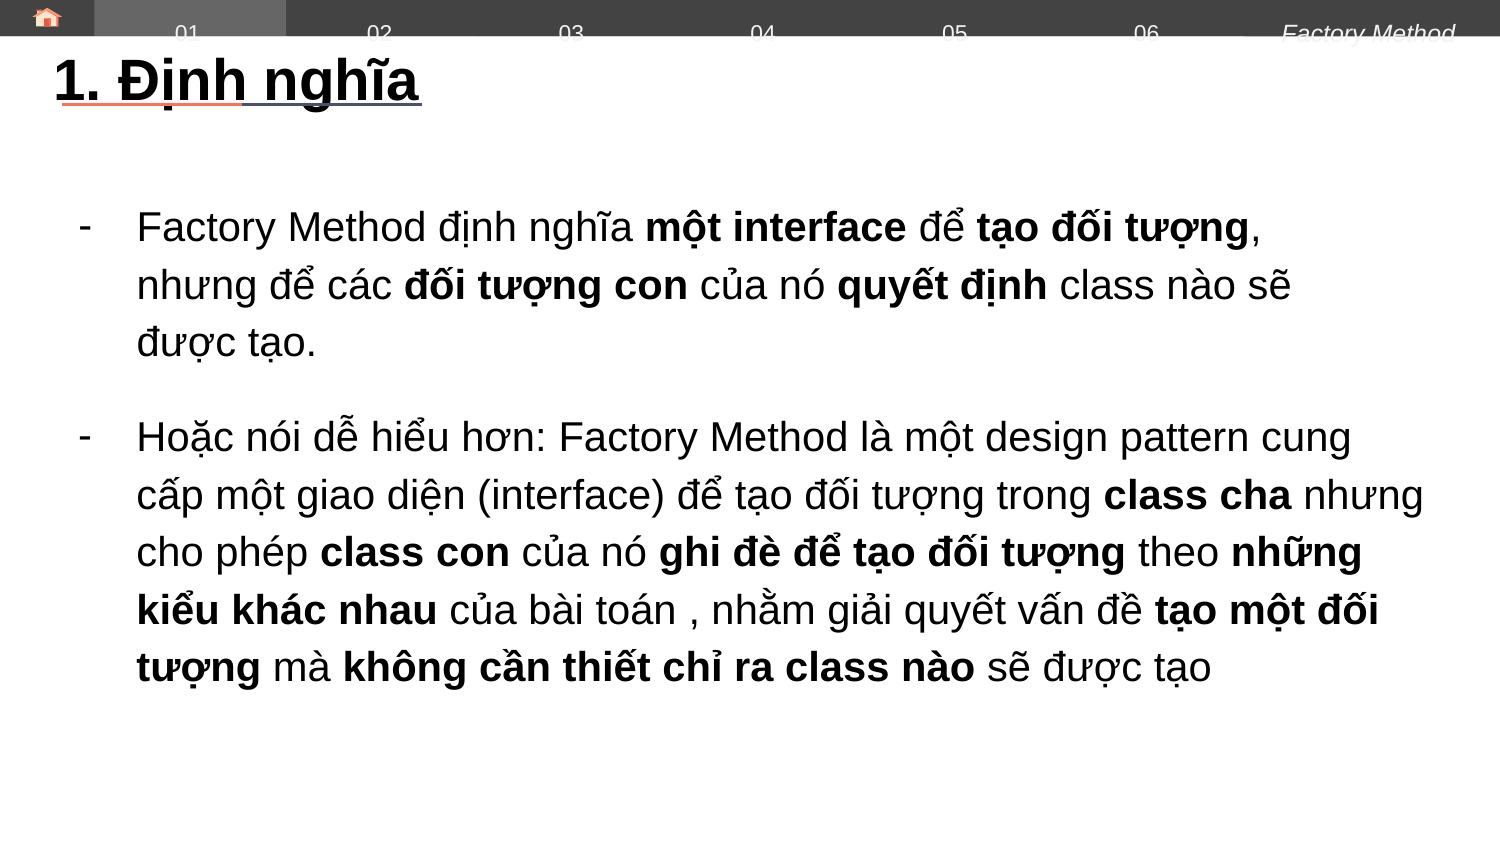

Factory Method

04
01
02
03
05
06
 Định nghĩa

Factory Method định nghĩa một interface để tạo đối tượng, nhưng để các đối tượng con của nó quyết định class nào sẽ được tạo.
Hoặc nói dễ hiểu hơn: Factory Method là một design pattern cung cấp một giao diện (interface) để tạo đối tượng trong class cha nhưng cho phép class con của nó ghi đè để tạo đối tượng theo những kiểu khác nhau của bài toán , nhằm giải quyết vấn đề tạo một đối tượng mà không cần thiết chỉ ra class nào sẽ được tạo